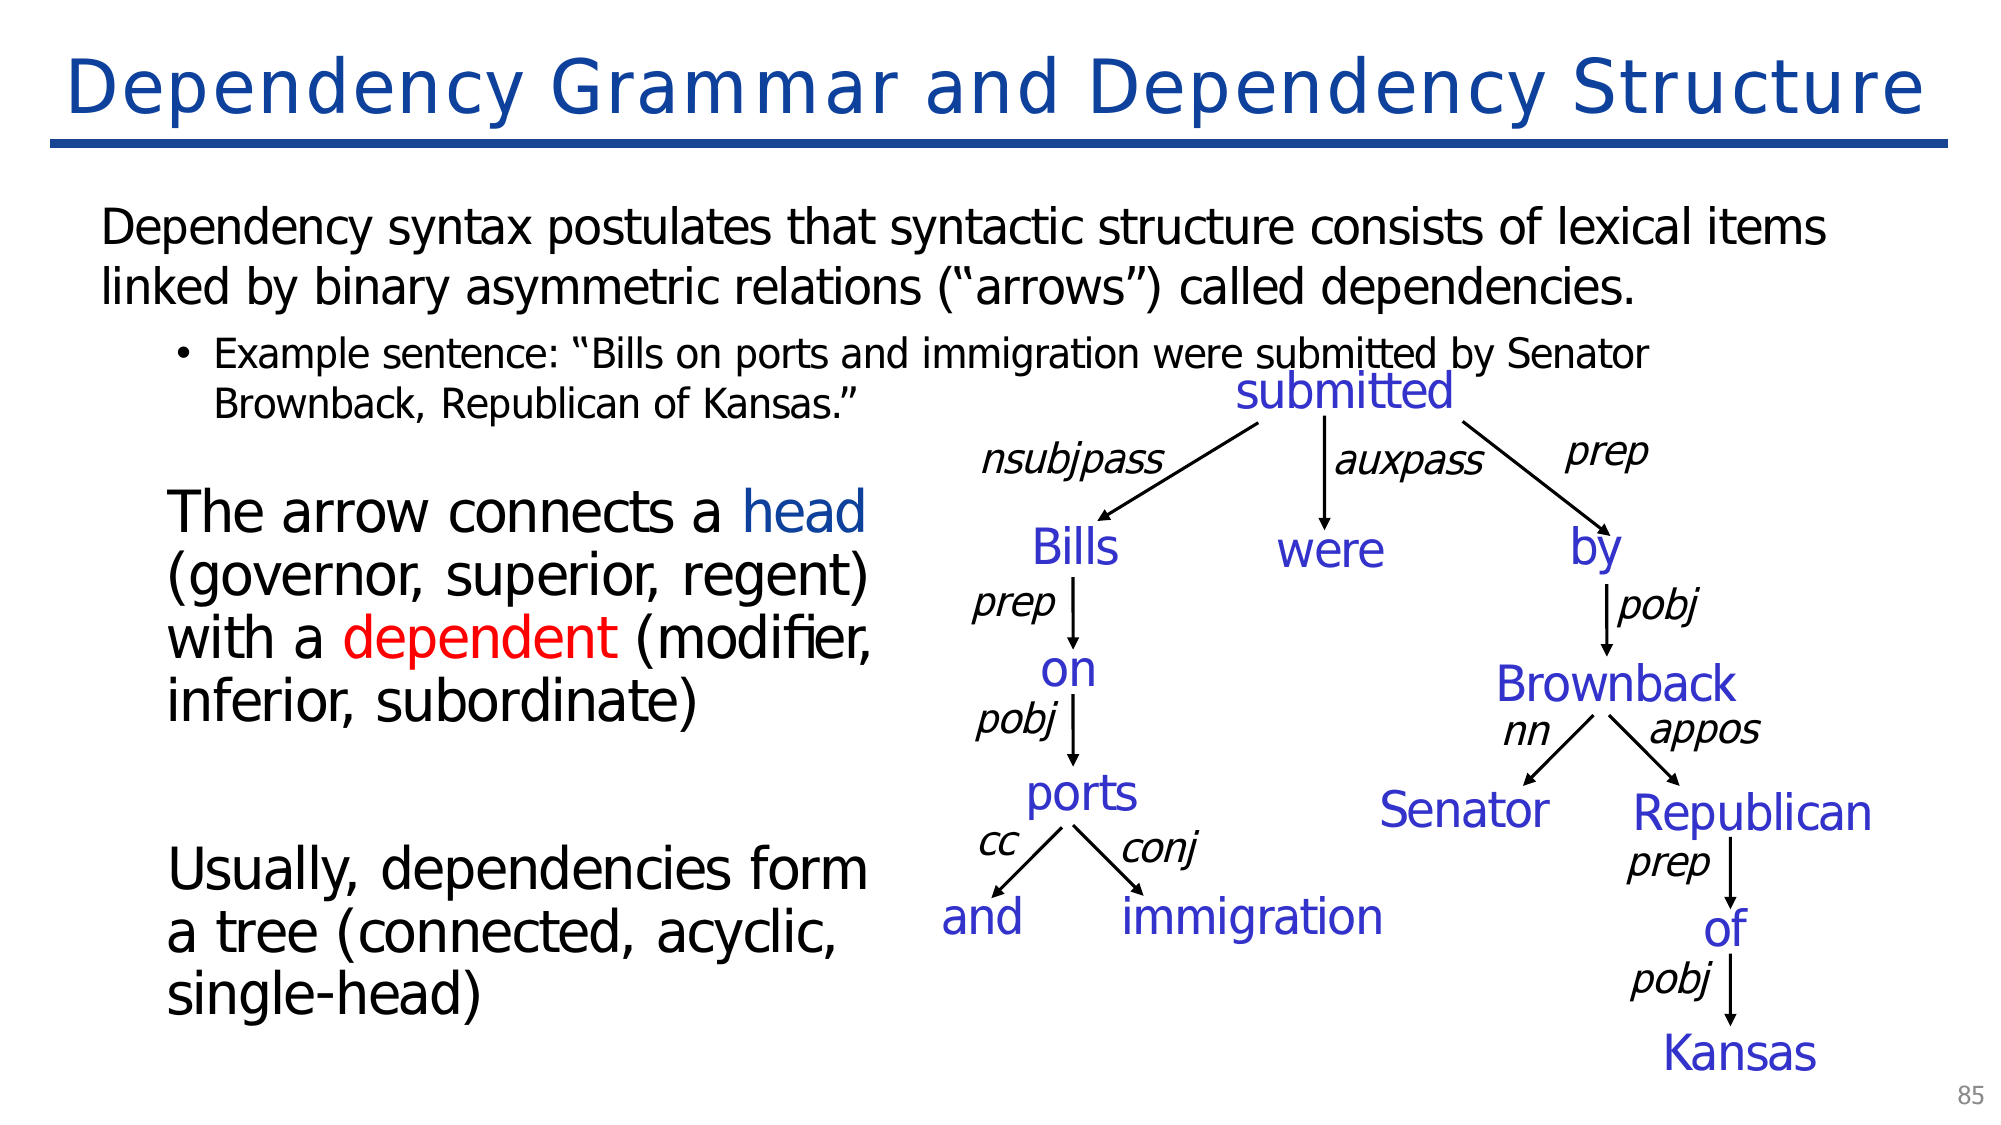

# Dependency Grammar and Dependency Structure
Dependency syntax postulates that syntactic structure consists of lexical items linked by binary asymmetric relations (“arrows”) called dependencies.
Example sentence: “Bills on ports and immigration were submitted by Senator Brownback, Republican of Kansas.”
submitted

prep

nsubjpass
auxpass
Bills
by
were
prep

on
pobj

ports
pobj

Brownback
appos
nn

 Senator
Republican
cc
conj

immigration
prep

of
pobj

Kansas

and
The arrow connects a head (governor, superior, regent) with a dependent (modifier, inferior, subordinate)

Usually, dependencies form a tree (connected, acyclic, single-head)
85